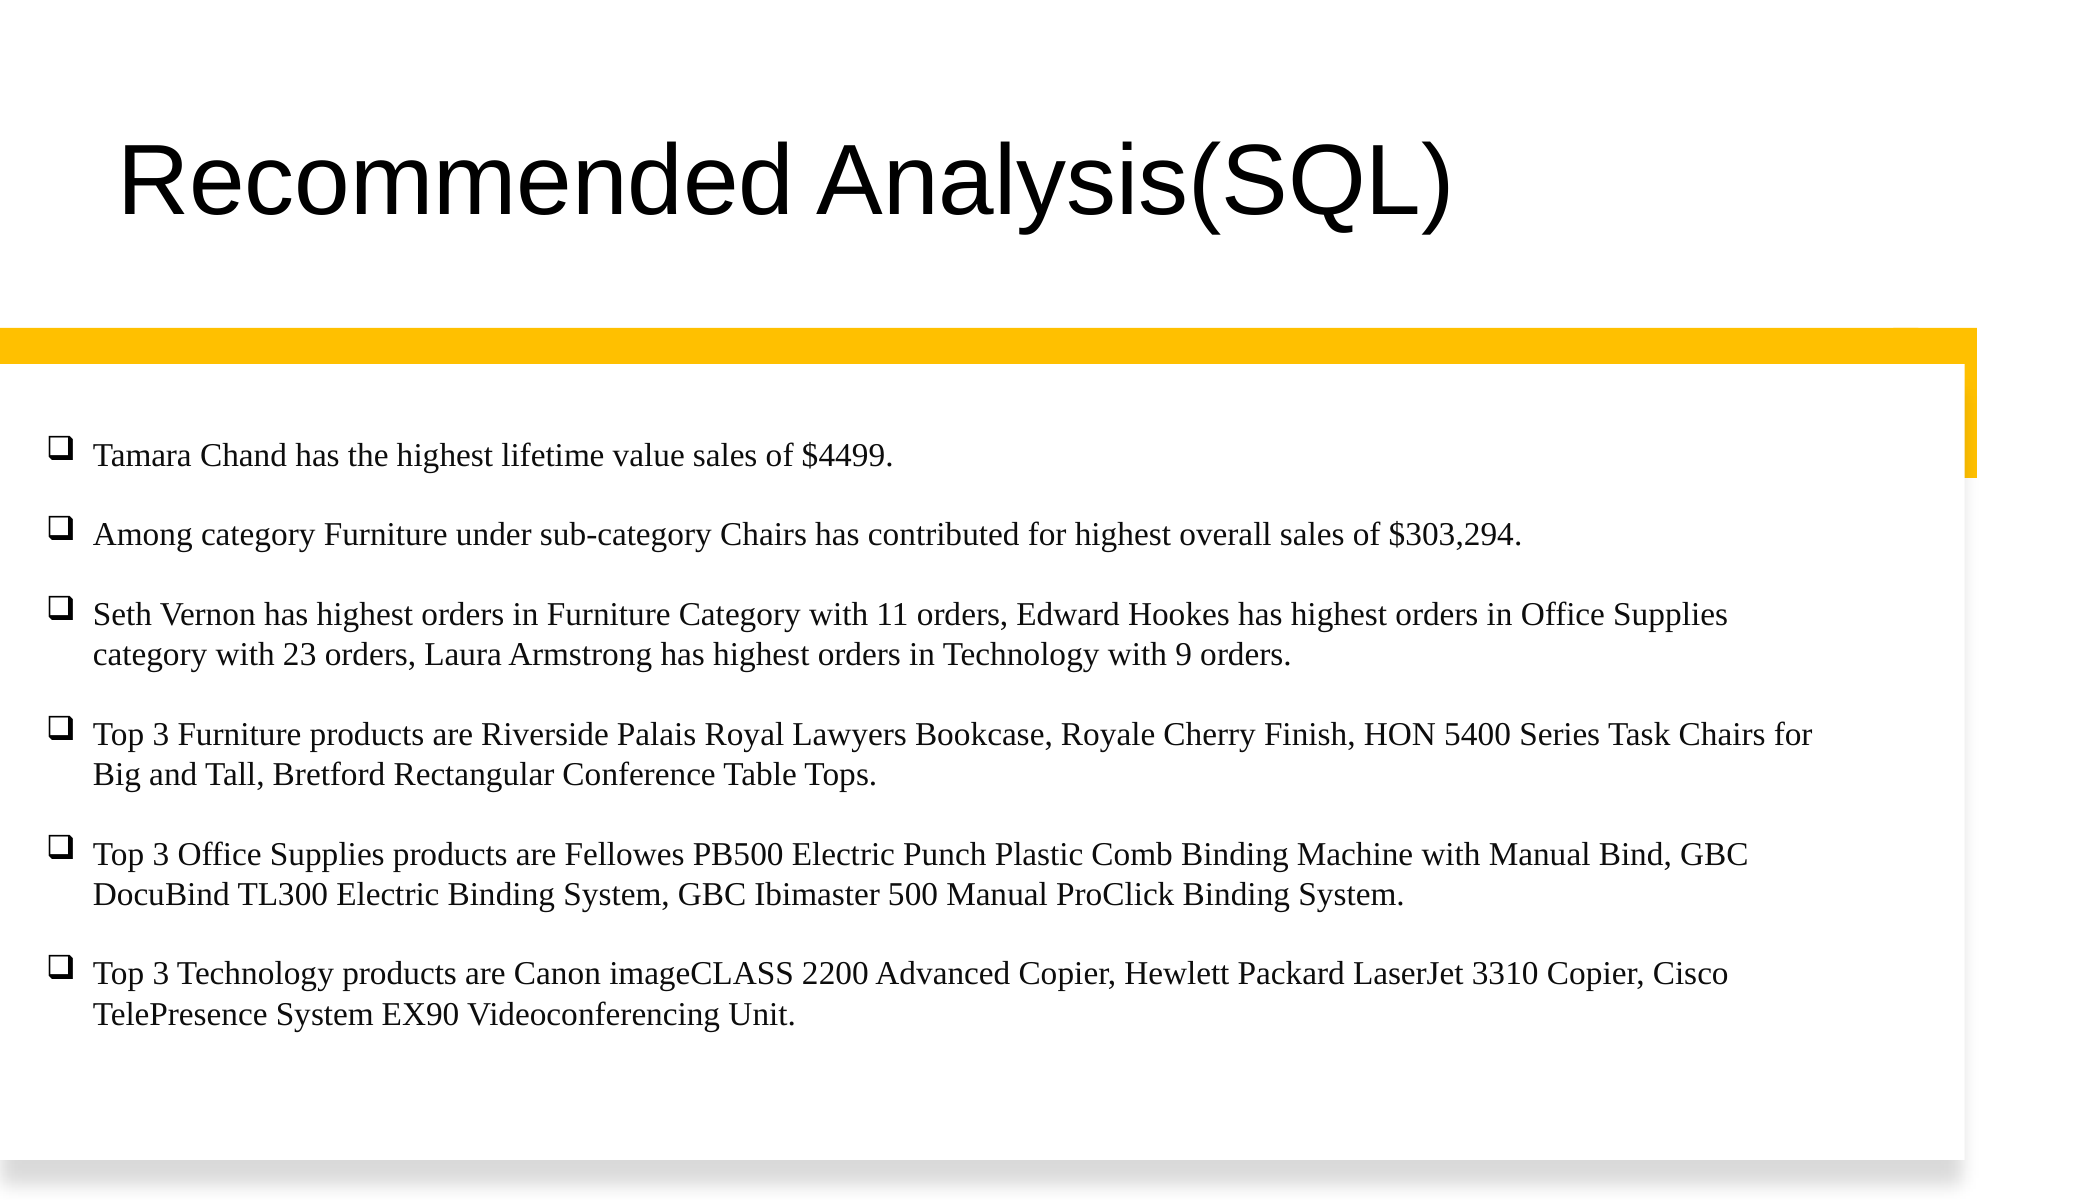

# Recommended Analysis(SQL)

Tamara Chand has the highest lifetime value sales of $4499.

Among category Furniture under sub-category Chairs has contributed for highest overall sales of $303,294.

Seth Vernon has highest orders in Furniture Category with 11 orders, Edward Hookes has highest orders in Office Supplies category with 23 orders, Laura Armstrong has highest orders in Technology with 9 orders.

Top 3 Furniture products are Riverside Palais Royal Lawyers Bookcase, Royale Cherry Finish, HON 5400 Series Task Chairs for Big and Tall, Bretford Rectangular Conference Table Tops.

Top 3 Office Supplies products are Fellowes PB500 Electric Punch Plastic Comb Binding Machine with Manual Bind, GBC DocuBind TL300 Electric Binding System, GBC Ibimaster 500 Manual ProClick Binding System.

Top 3 Technology products are Canon imageCLASS 2200 Advanced Copier, Hewlett Packard LaserJet 3310 Copier, Cisco TelePresence System EX90 Videoconferencing Unit.